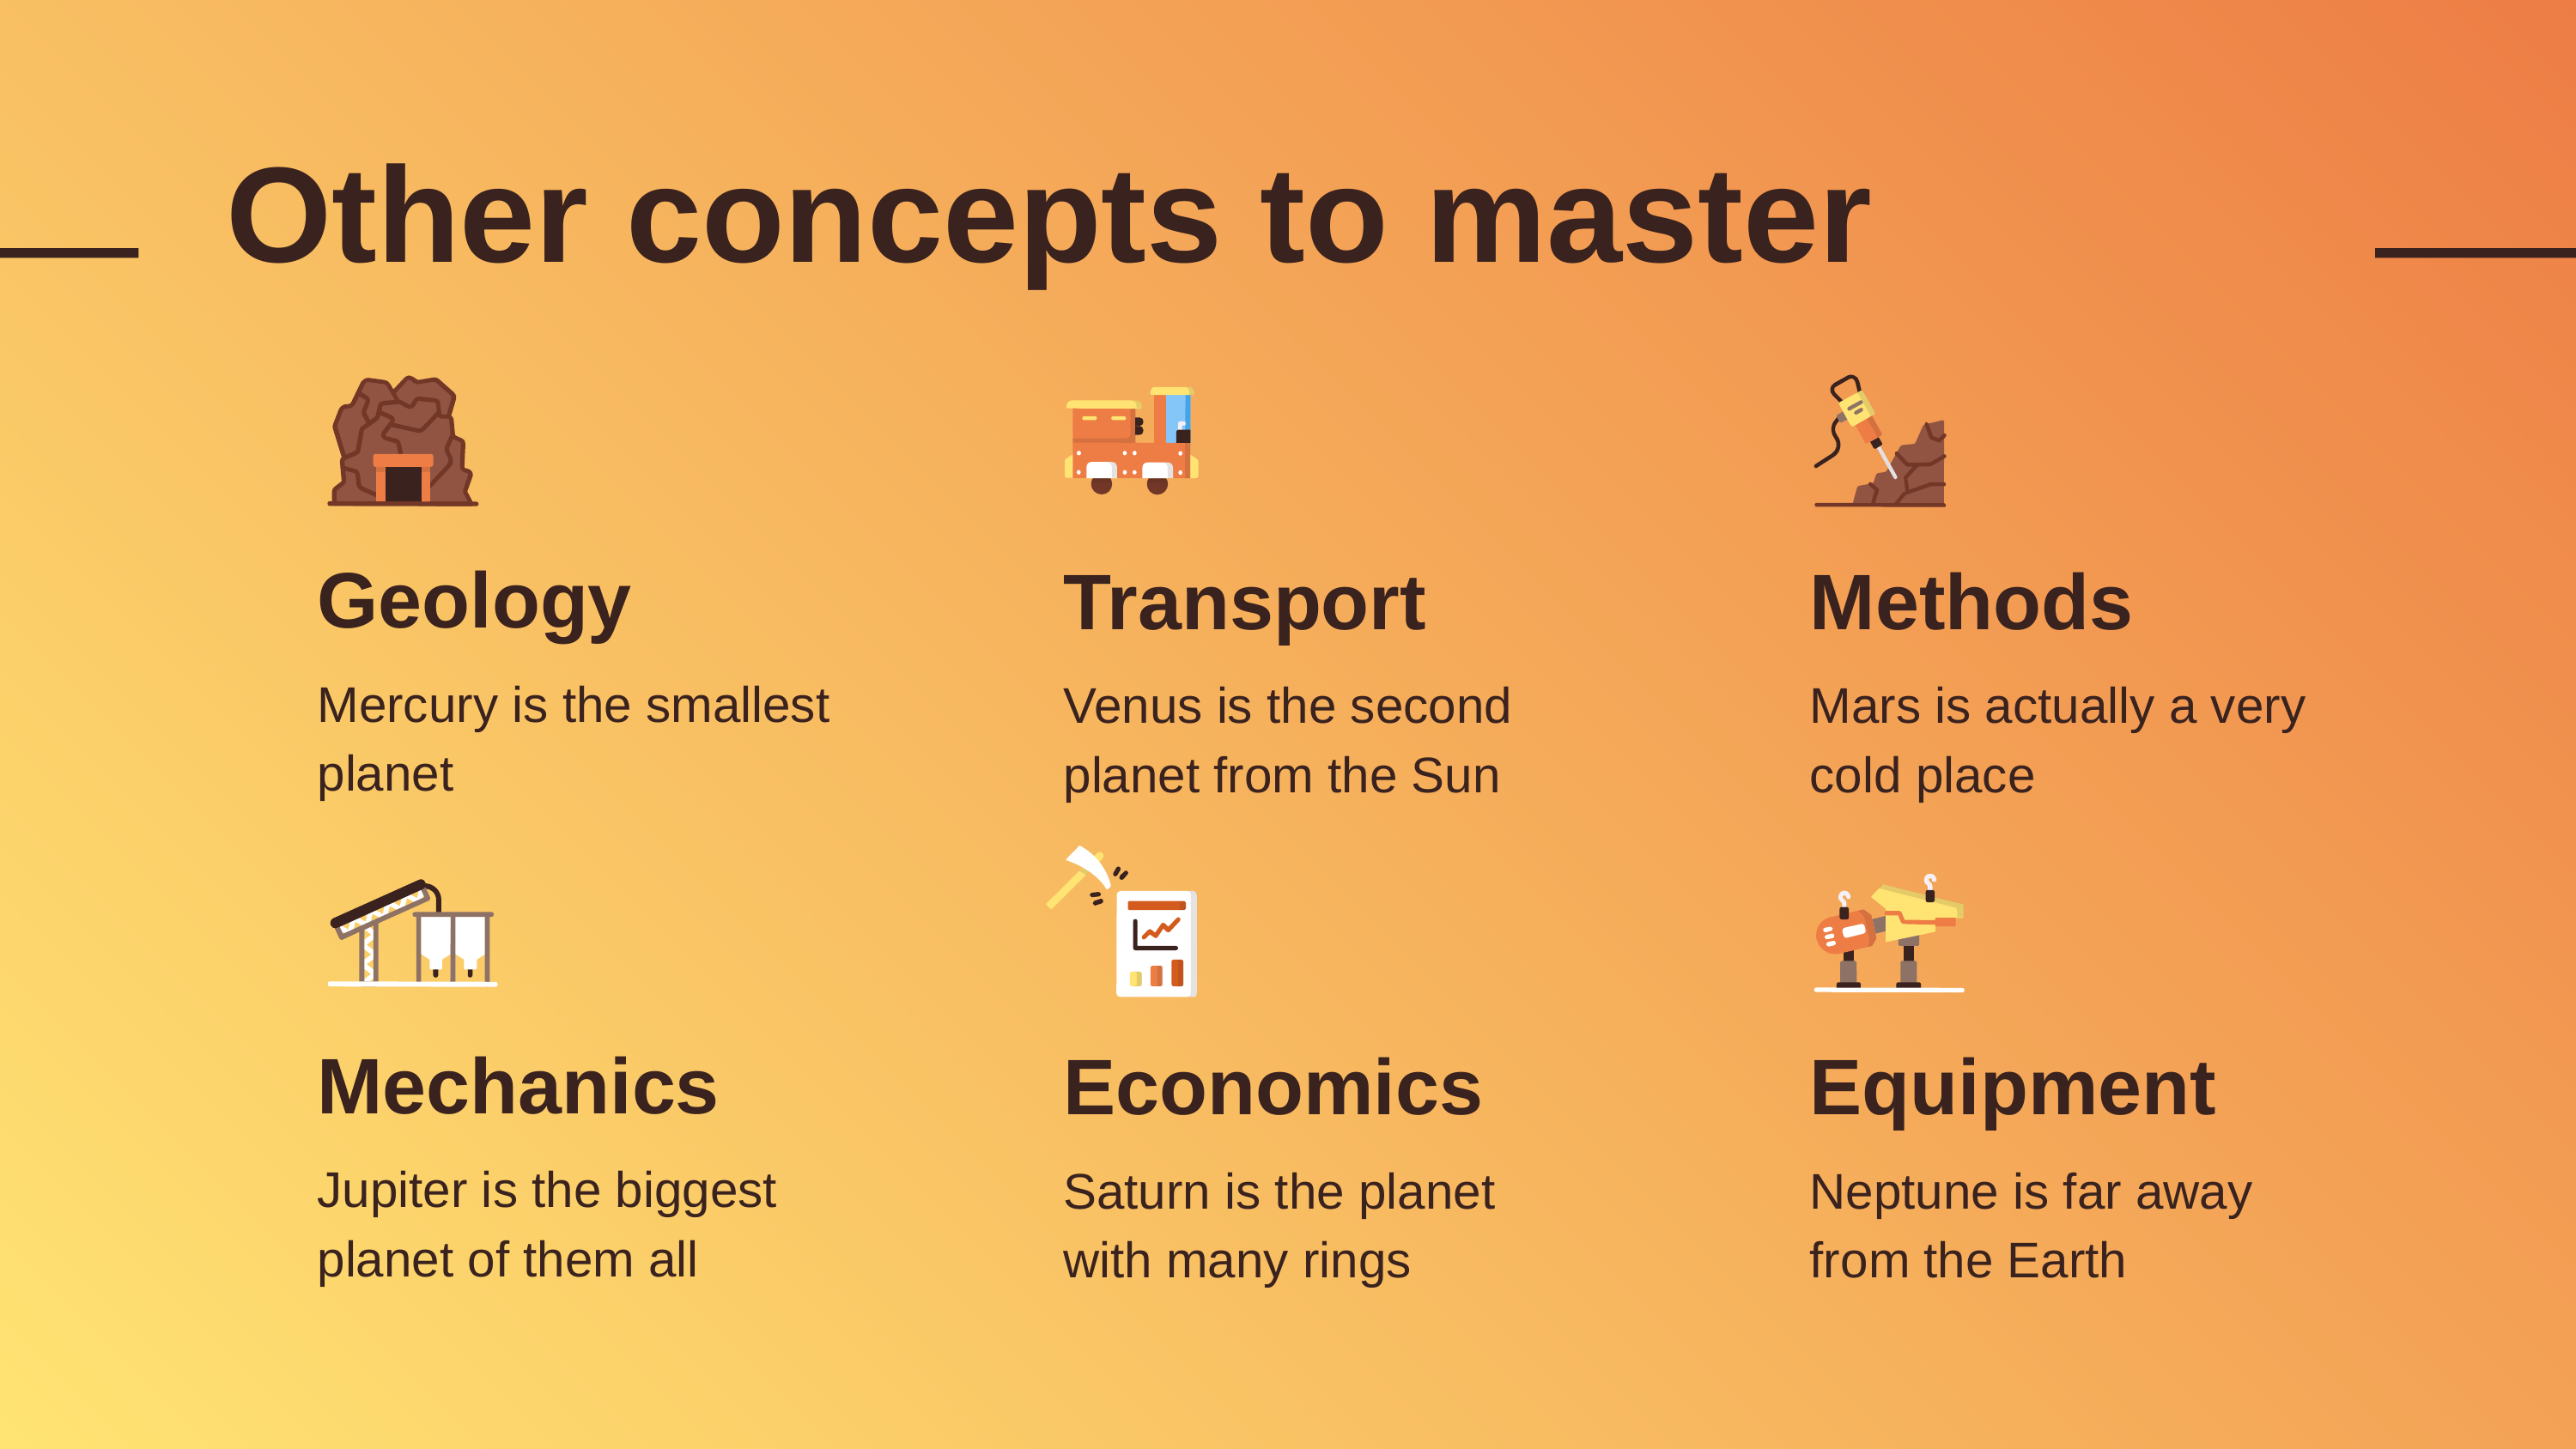

# Other concepts to master

Geology
Transport
Methods
Mercury is the smallest planet
Venus is the second planet from the Sun
Mars is actually a very cold place

Mechanics
Economics
Equipment
Jupiter is the biggest planet of them all
Saturn is the planet with many rings
Neptune is far away from the Earth